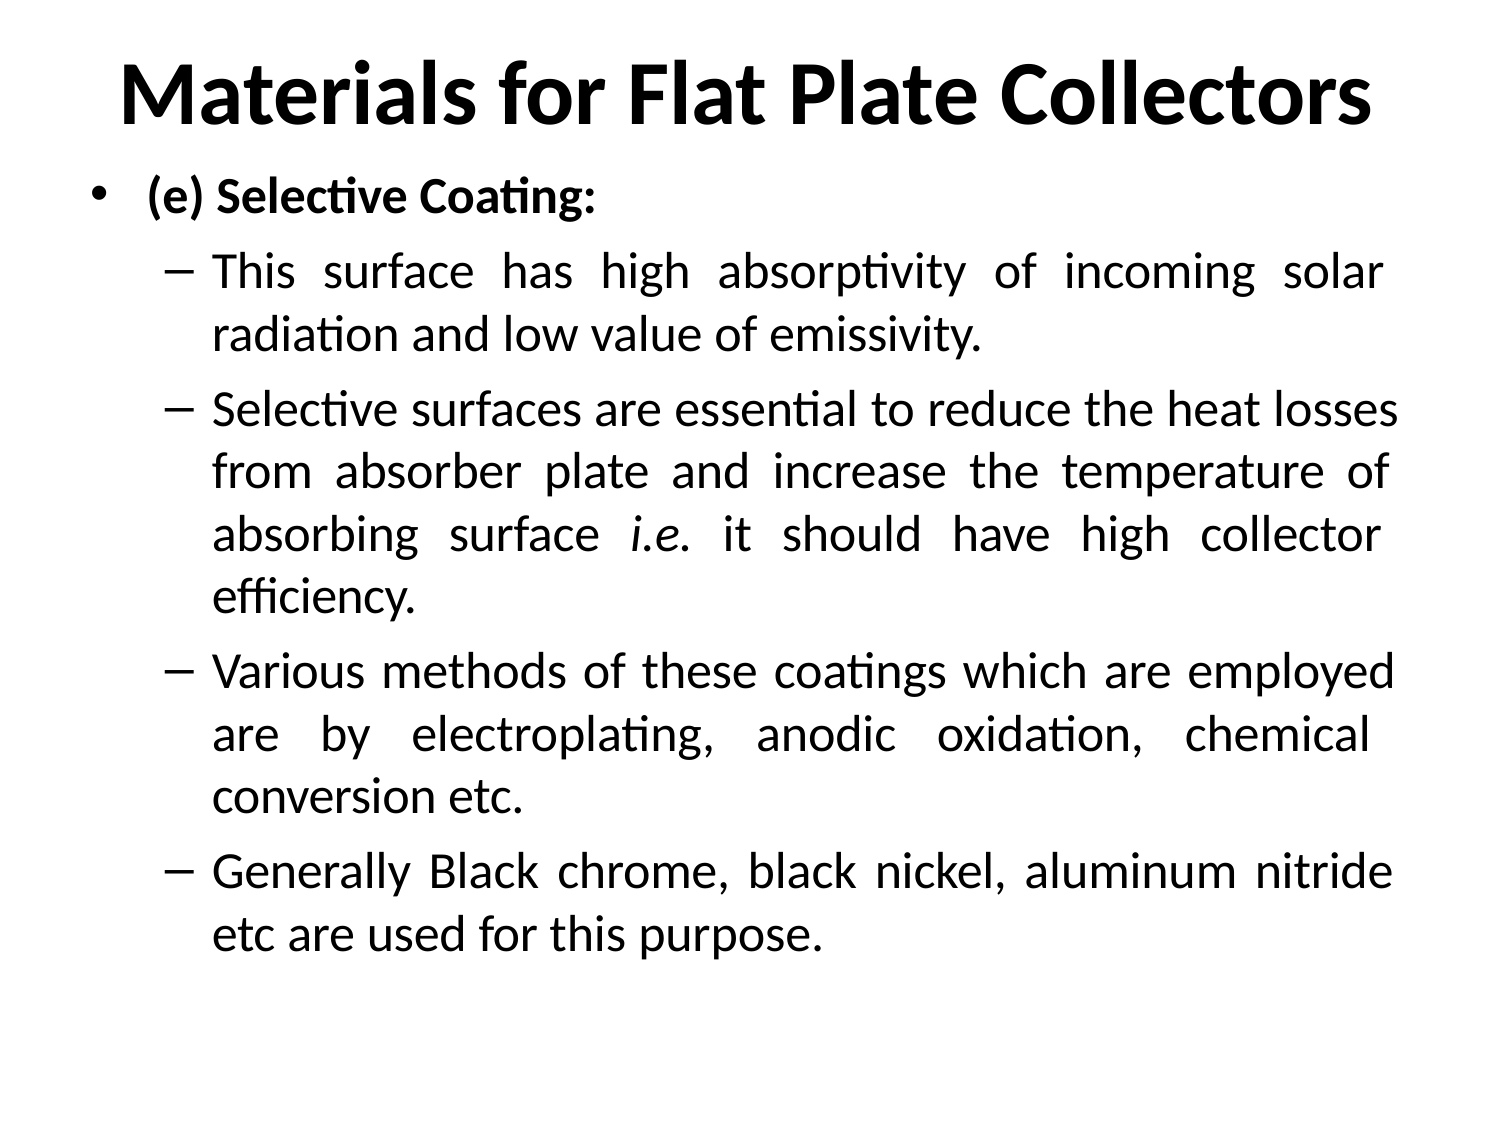

# Materials for Flat Plate Collectors
(e) Selective Coating:
This surface has high absorptivity of incoming solar  radiation and low value of emissivity.
Selective surfaces are essential to reduce the heat losses  from absorber plate and increase the temperature of  absorbing surface i.e. it should have high collector  efficiency.
Various methods of these coatings which are employed  are by electroplating, anodic oxidation, chemical  conversion etc.
Generally Black chrome, black nickel, aluminum nitride  etc are used for this purpose.